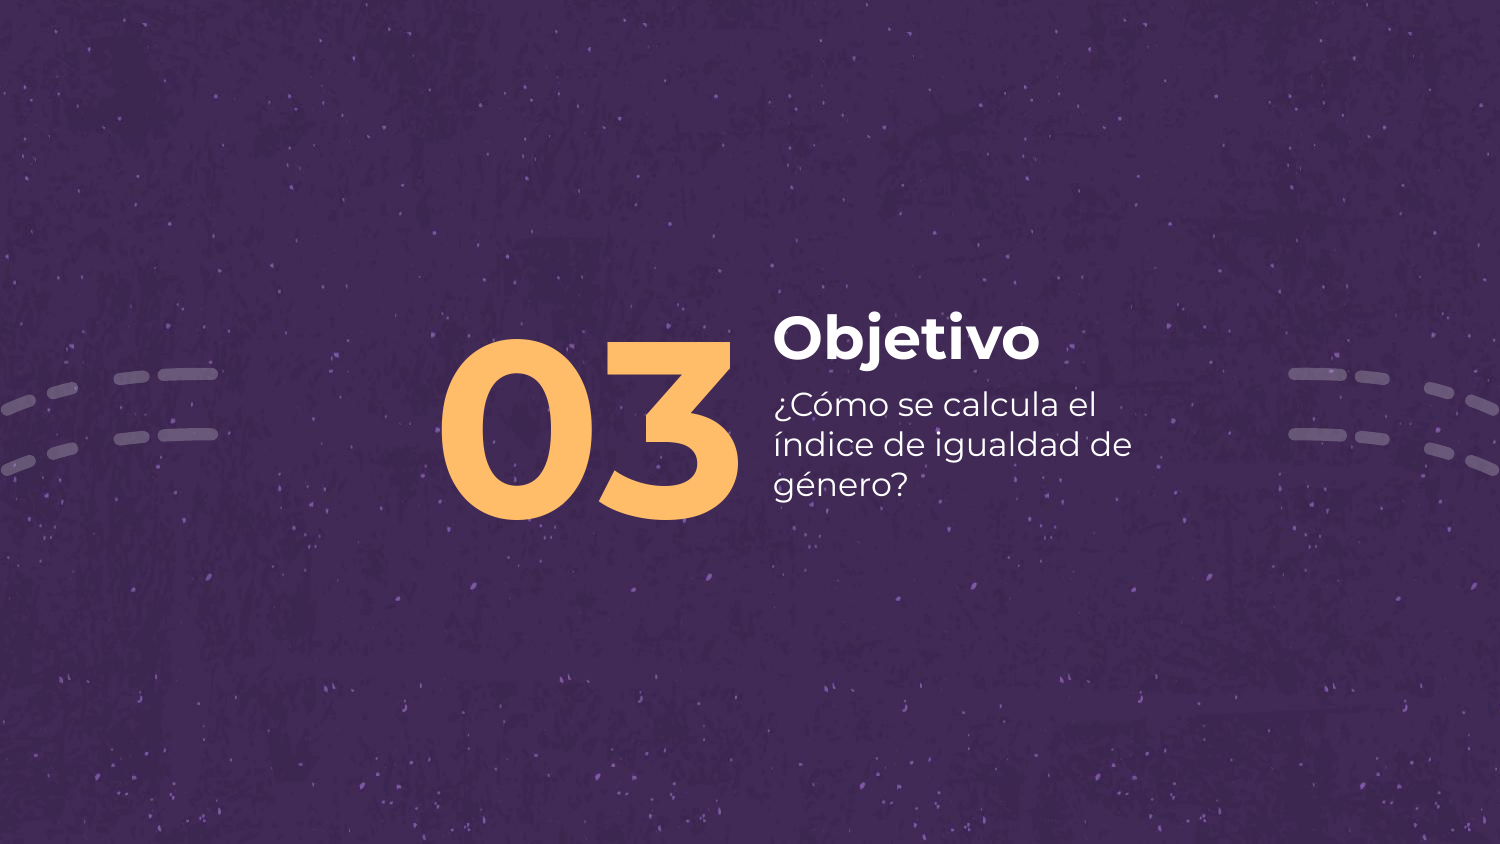

# 03
Objetivo

¿Cómo se calcula el índice de igualdad de género?